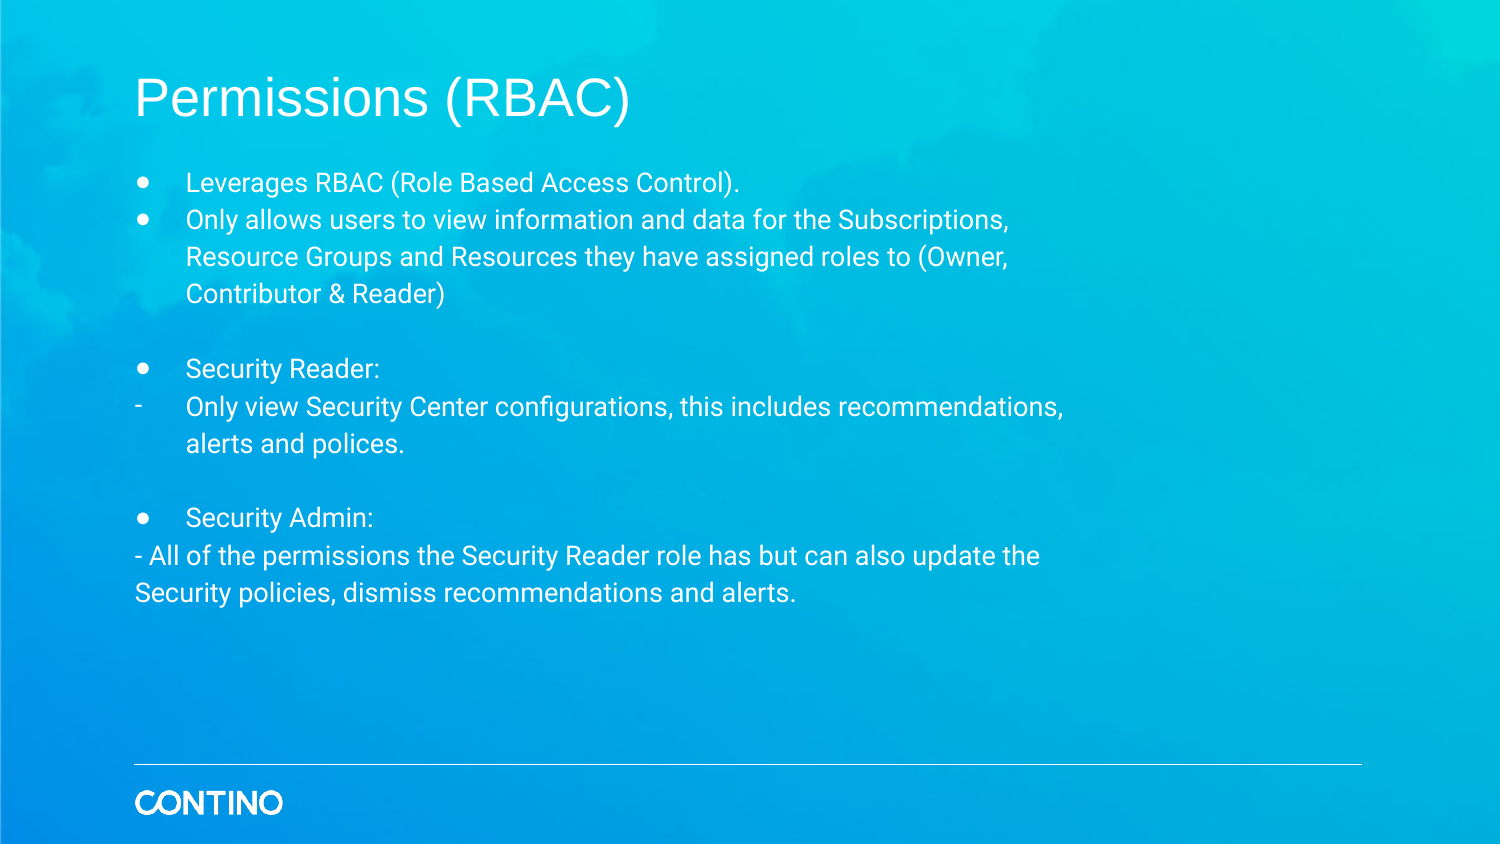

# Permissions (RBAC)
Leverages RBAC (Role Based Access Control).
Only allows users to view information and data for the Subscriptions, Resource Groups and Resources they have assigned roles to (Owner, Contributor & Reader)

Security Reader:
Only view Security Center configurations, this includes recommendations, alerts and polices.

Security Admin:
- All of the permissions the Security Reader role has but can also update the Security policies, dismiss recommendations and alerts.